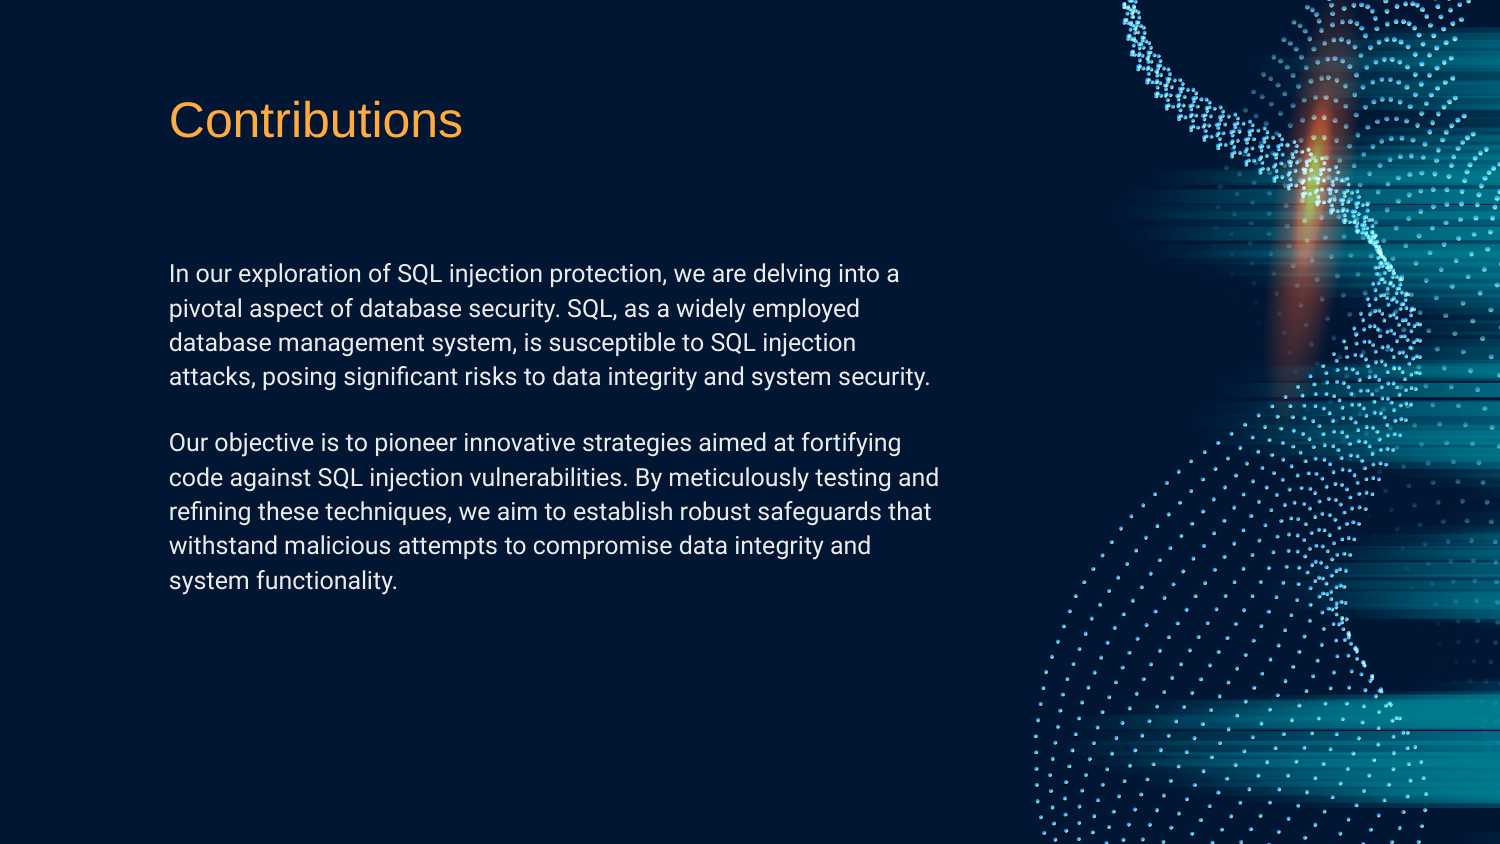

# Contributions
In our exploration of SQL injection protection, we are delving into a pivotal aspect of database security. SQL, as a widely employed database management system, is susceptible to SQL injection attacks, posing significant risks to data integrity and system security.
Our objective is to pioneer innovative strategies aimed at fortifying code against SQL injection vulnerabilities. By meticulously testing and refining these techniques, we aim to establish robust safeguards that withstand malicious attempts to compromise data integrity and system functionality.